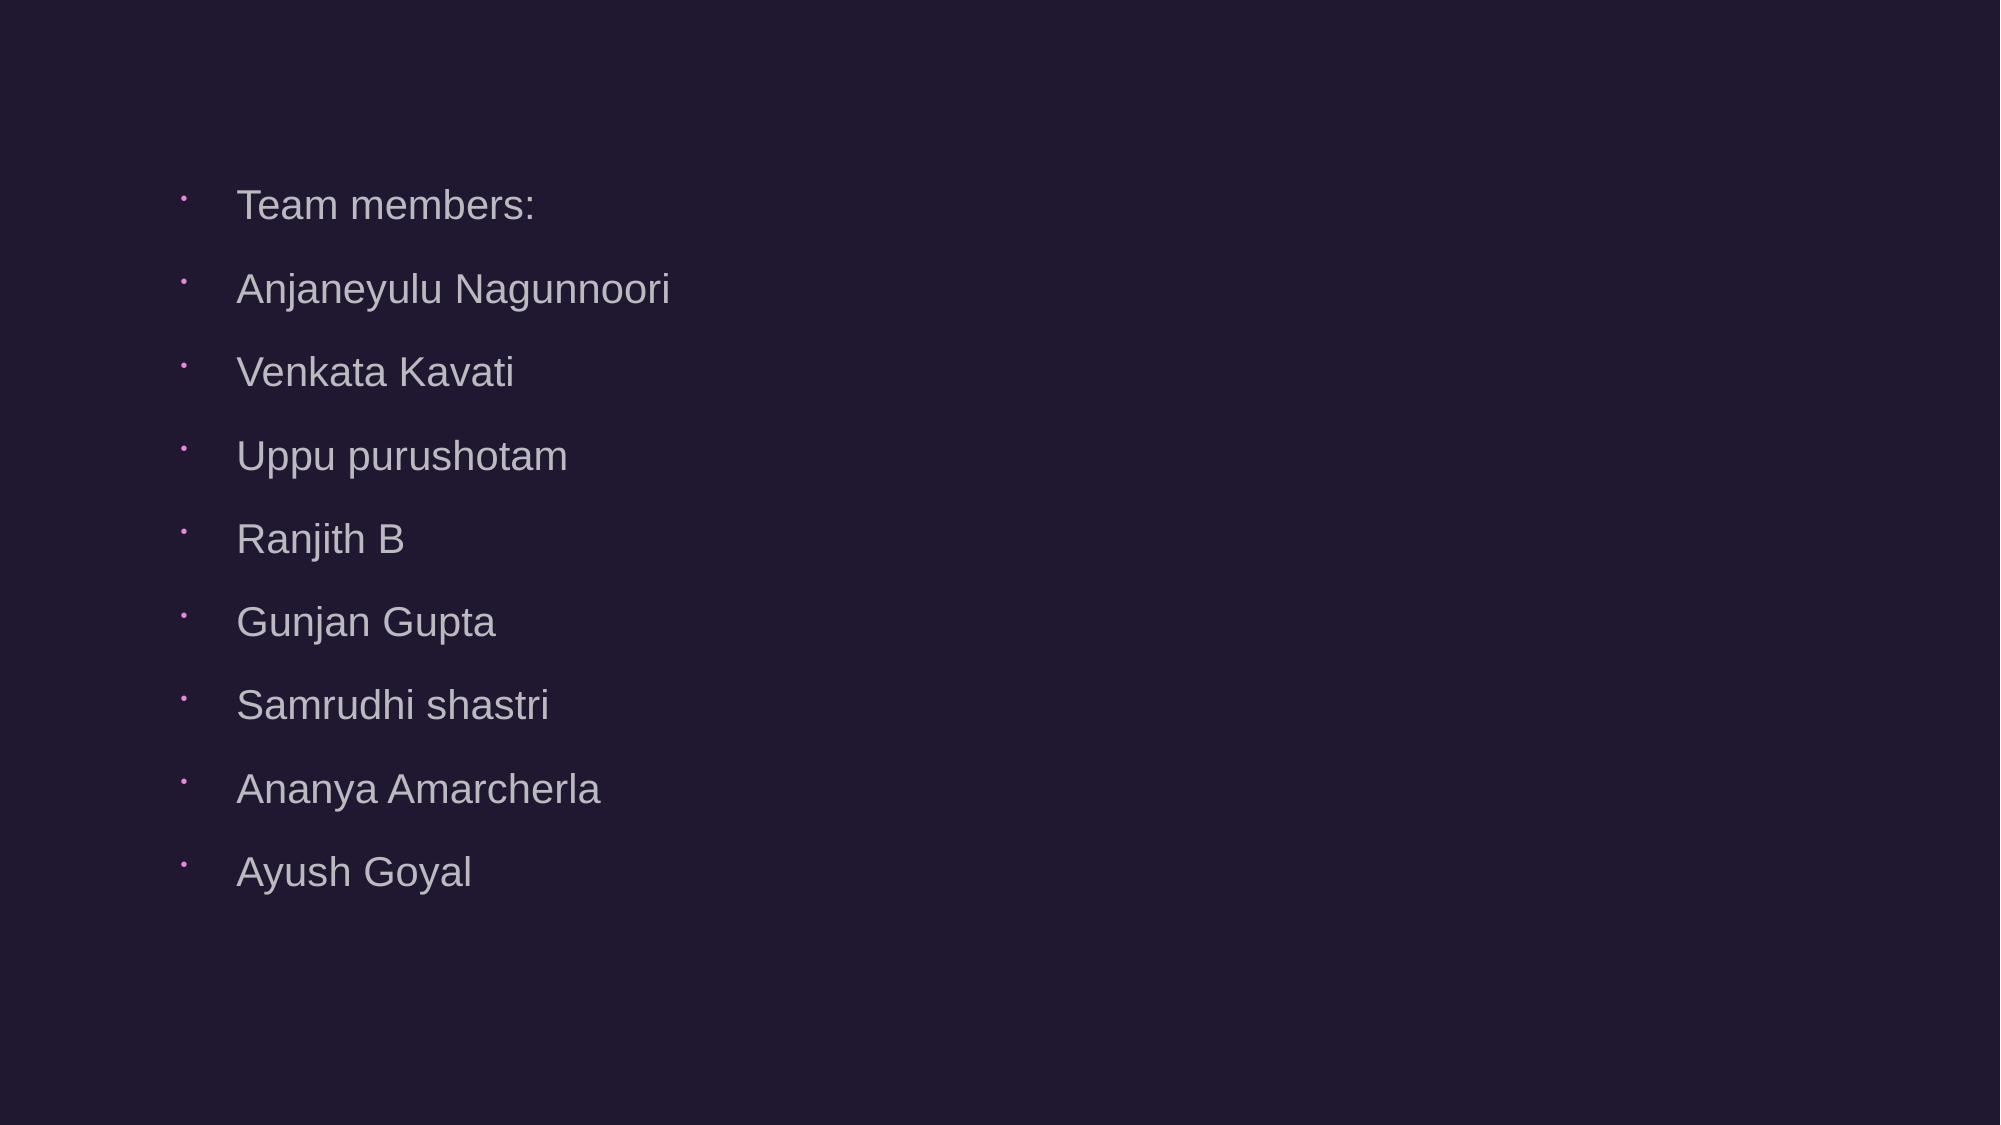

Team members:
Anjaneyulu Nagunnoori
Venkata Kavati
Uppu purushotam
Ranjith B
Gunjan Gupta
Samrudhi shastri
Ananya Amarcherla
Ayush Goyal